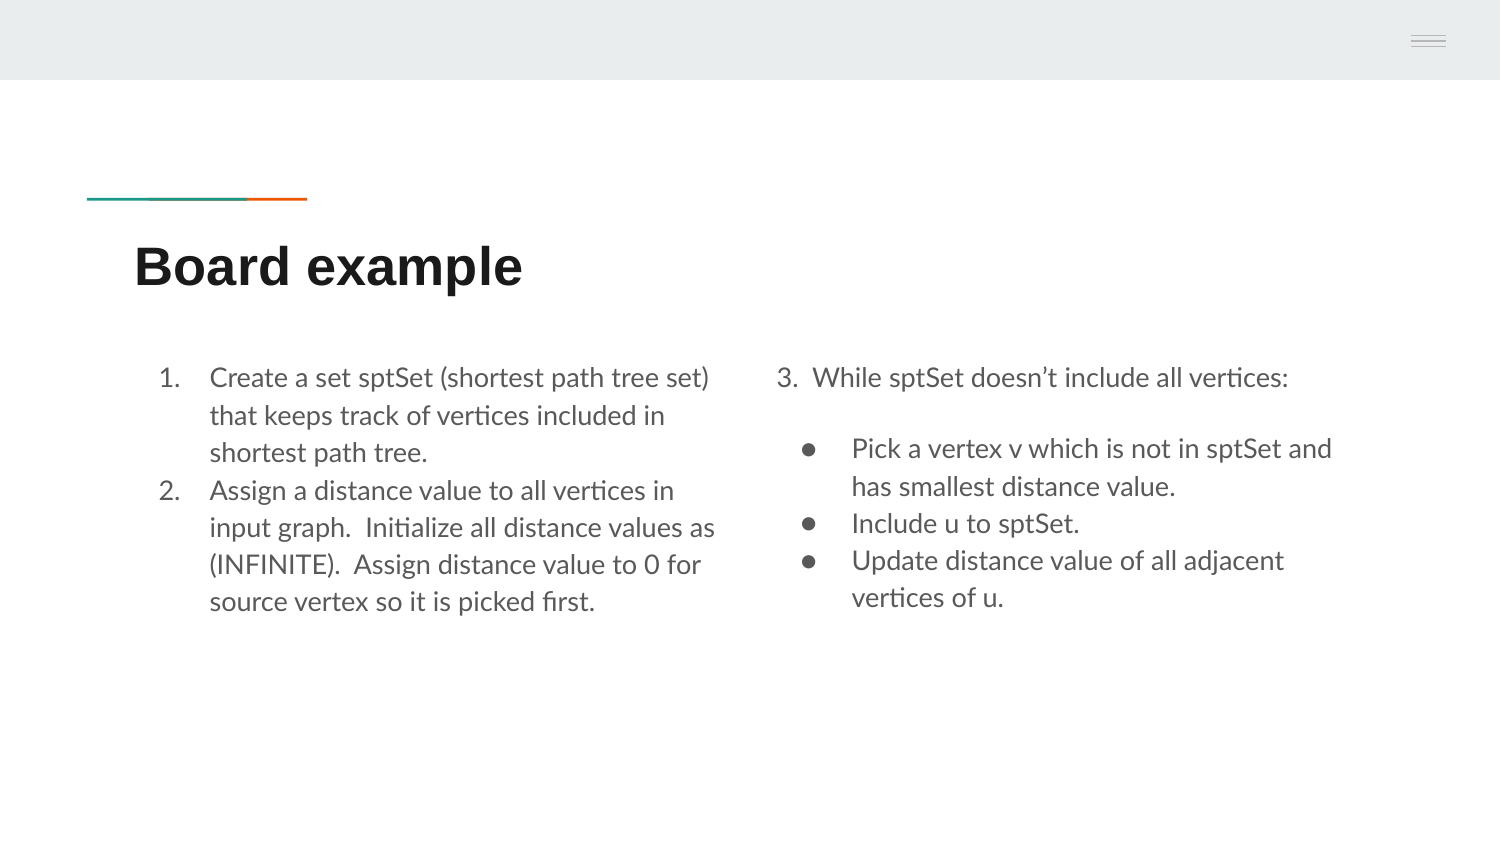

# Board example
Create a set sptSet (shortest path tree set) that keeps track of vertices included in shortest path tree.
Assign a distance value to all vertices in input graph.  Initialize all distance values as (INFINITE).  Assign distance value to 0 for source vertex so it is picked first.
3.  While sptSet doesn’t include all vertices:
Pick a vertex v which is not in sptSet and has smallest distance value.
Include u to sptSet.
Update distance value of all adjacent vertices of u.